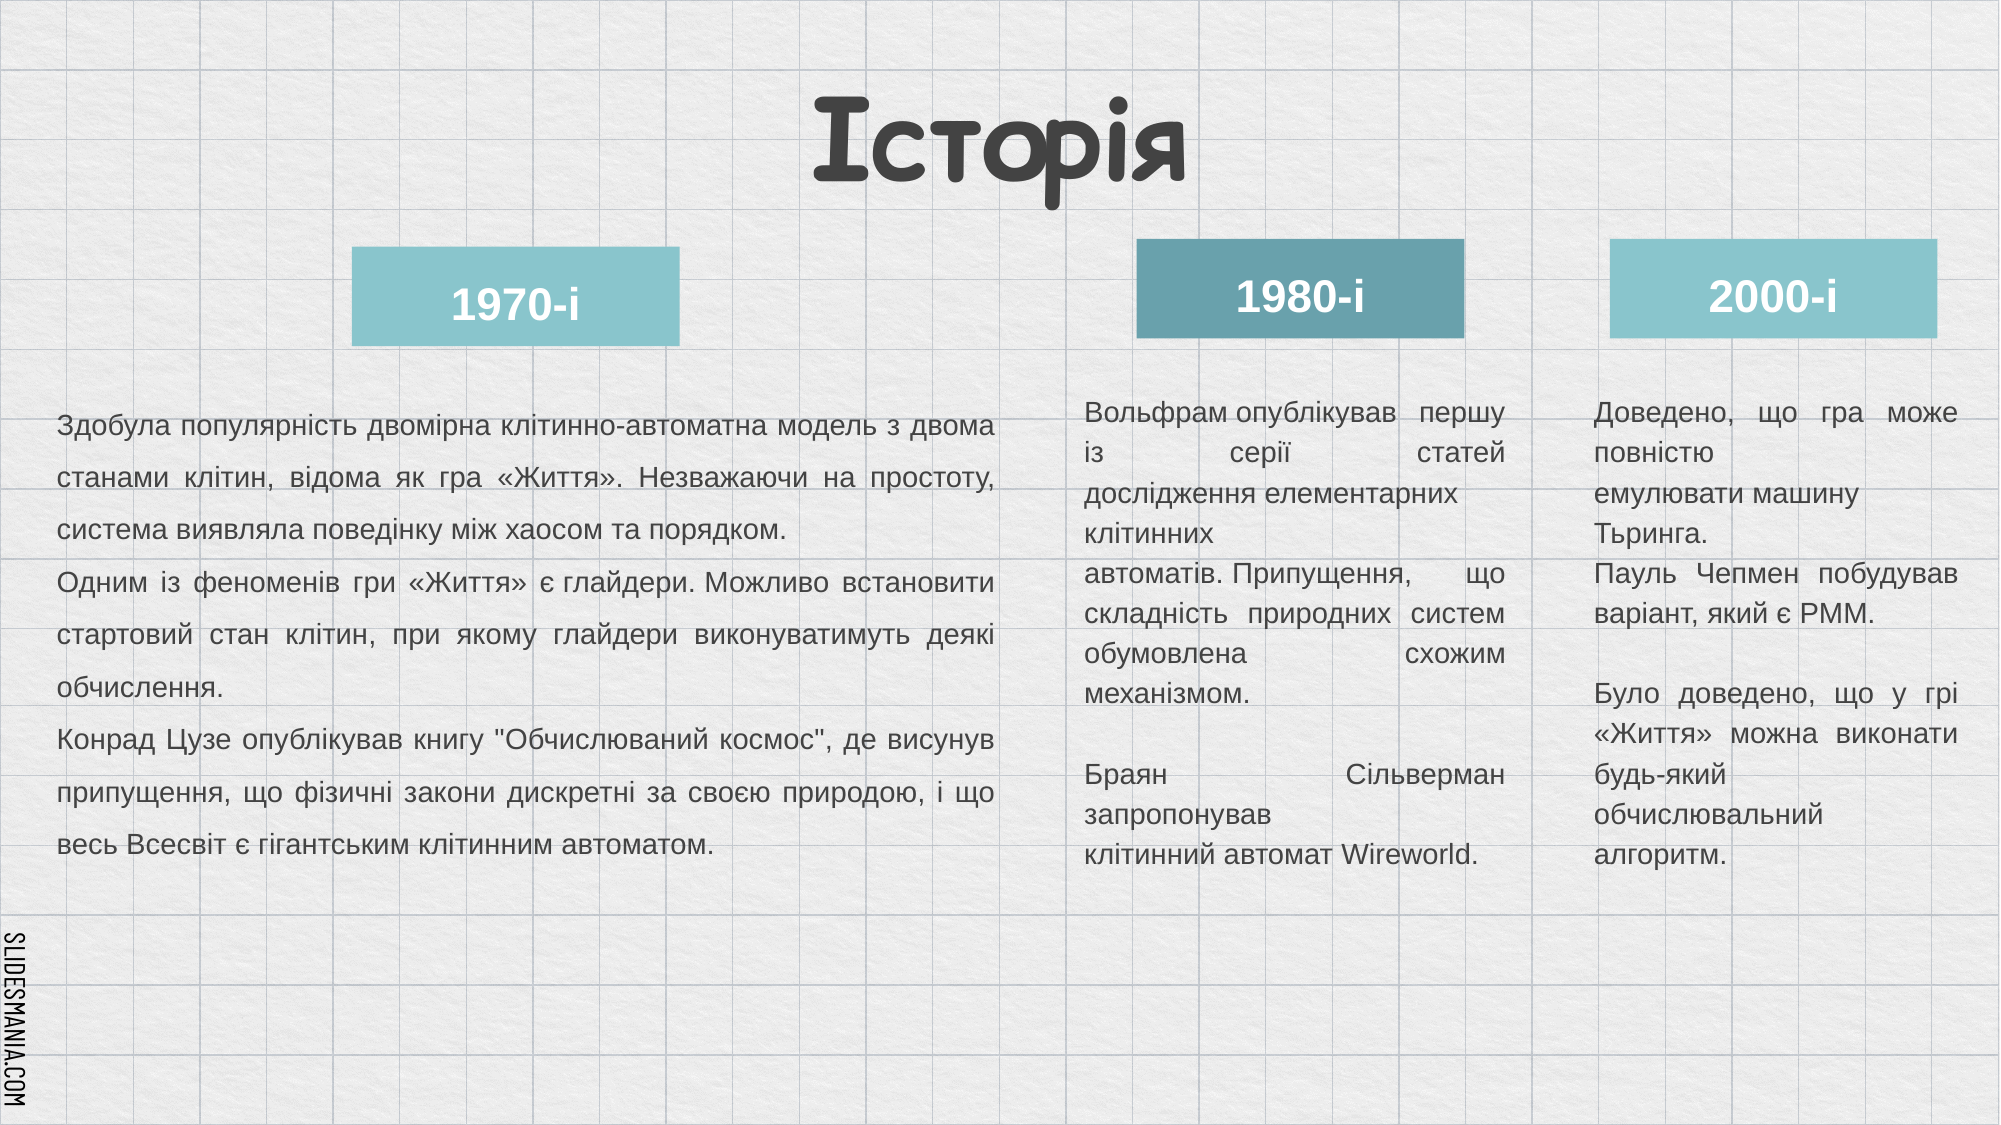

# Історія
1980-і
2000-і
1970-і
Здобула популярність двомірна клітинно-автоматна модель з двома станами клітин, відома як гра «Життя». Незважаючи на простоту, система виявляла поведінку між хаосом та порядком.
Одним із феноменів гри «Життя» є глайдери. Можливо встановити стартовий стан клітин, при якому глайдери виконуватимуть деякі обчислення.
Конрад Цузе опублікував книгу "Обчислюваний космос", де висунув припущення, що фізичні закони дискретні за своєю природою, і що весь Всесвіт є гігантським клітинним автоматом.
Вольфрам опублікував першу із серії статей дослідження елементарних клітинних автоматів. Припущення, що складність природних систем обумовлена ​​схожим механізмом.

Браян Сільверман запропонував клітинний автомат Wireworld.
Доведено, що гра може повністю емулювати машину Тьринга.
Пауль Чепмен побудував варіант, який є РММ.

Було доведено, що у грі «Життя» можна виконати будь-який обчислювальний алгоритм.